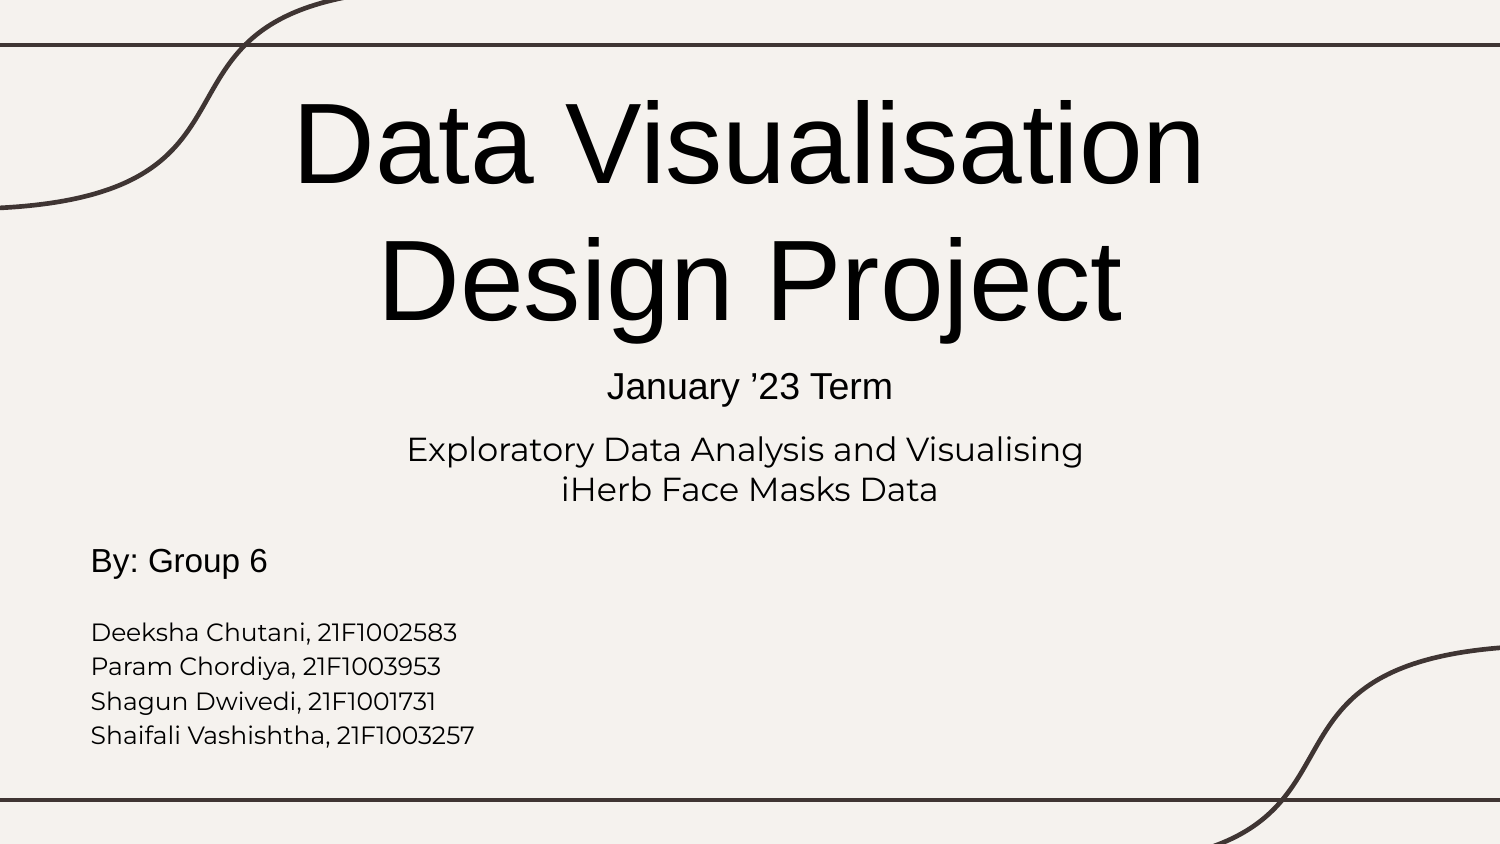

# Data Visualisation Design Project
January ’23 Term
Exploratory Data Analysis and Visualising
iHerb Face Masks Data
By: Group 6
Deeksha Chutani, 21F1002583
Param Chordiya, 21F1003953
Shagun Dwivedi, 21F1001731
Shaifali Vashishtha, 21F1003257